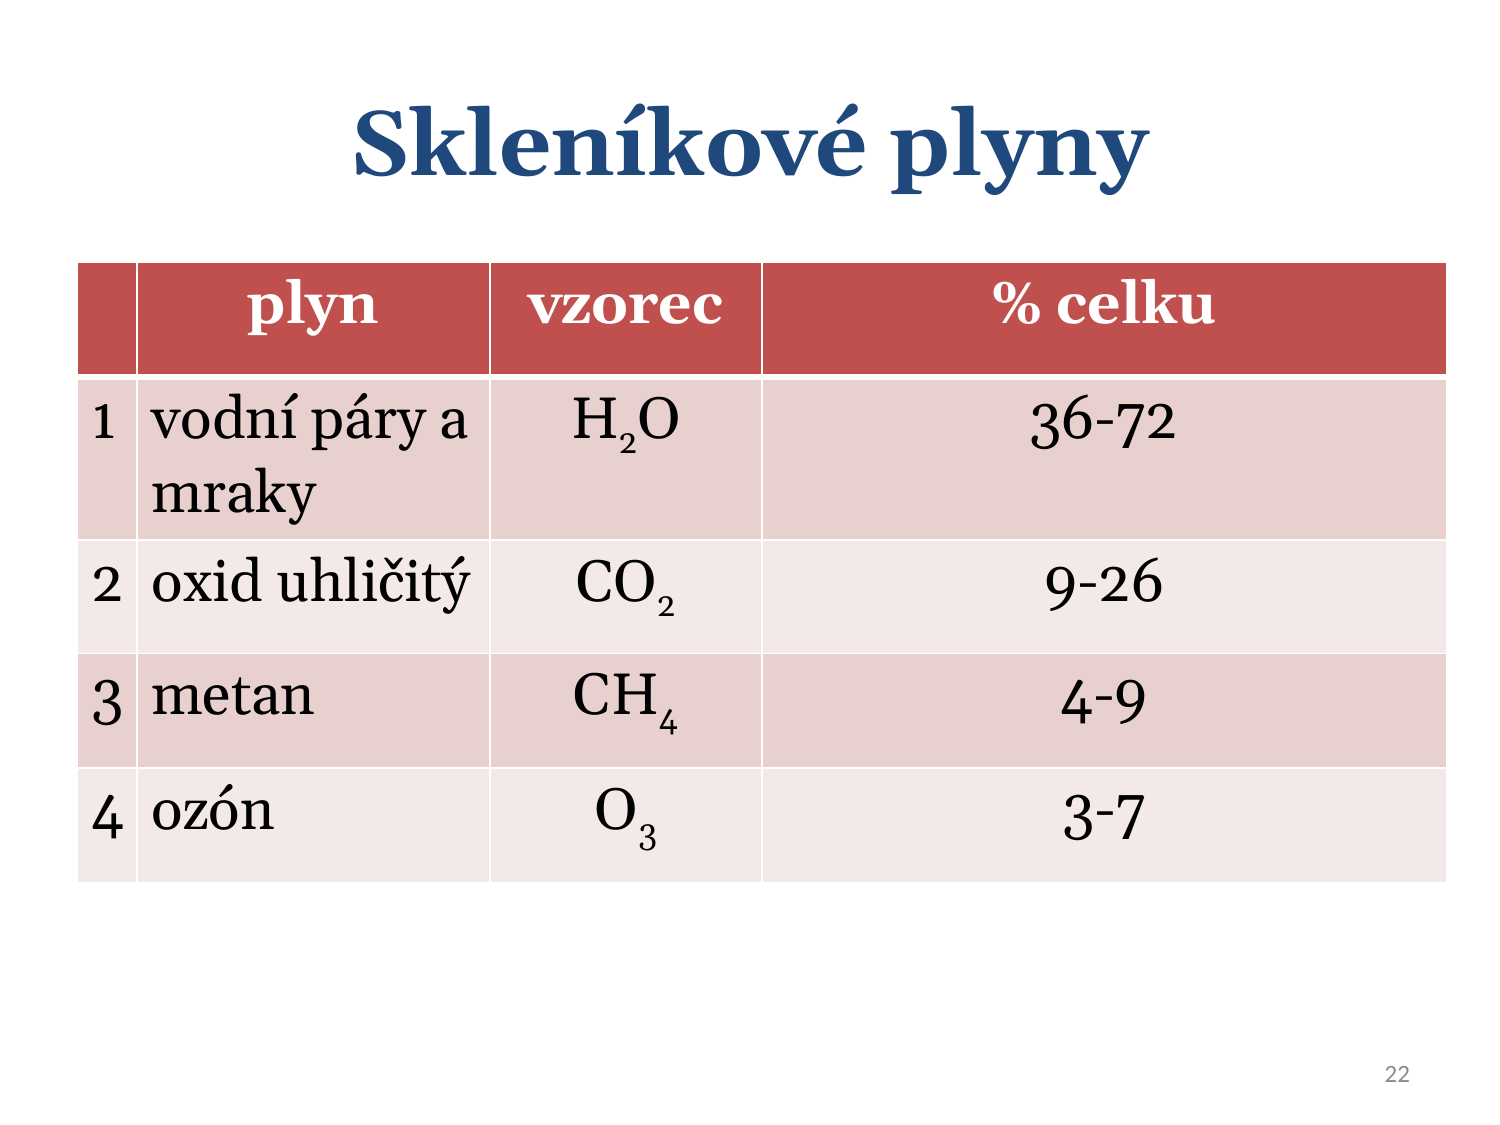

# Skleníkové plyny
|  | plyn | vzorec | % celku |
| --- | --- | --- | --- |
| 1 | vodní páry a mraky | H2O | 36-72 |
| 2 | oxid uhličitý | CO2 | 9-26 |
| 3 | metan | CH4 | 4-9 |
| 4 | ozón | O3 | 3-7 |
22